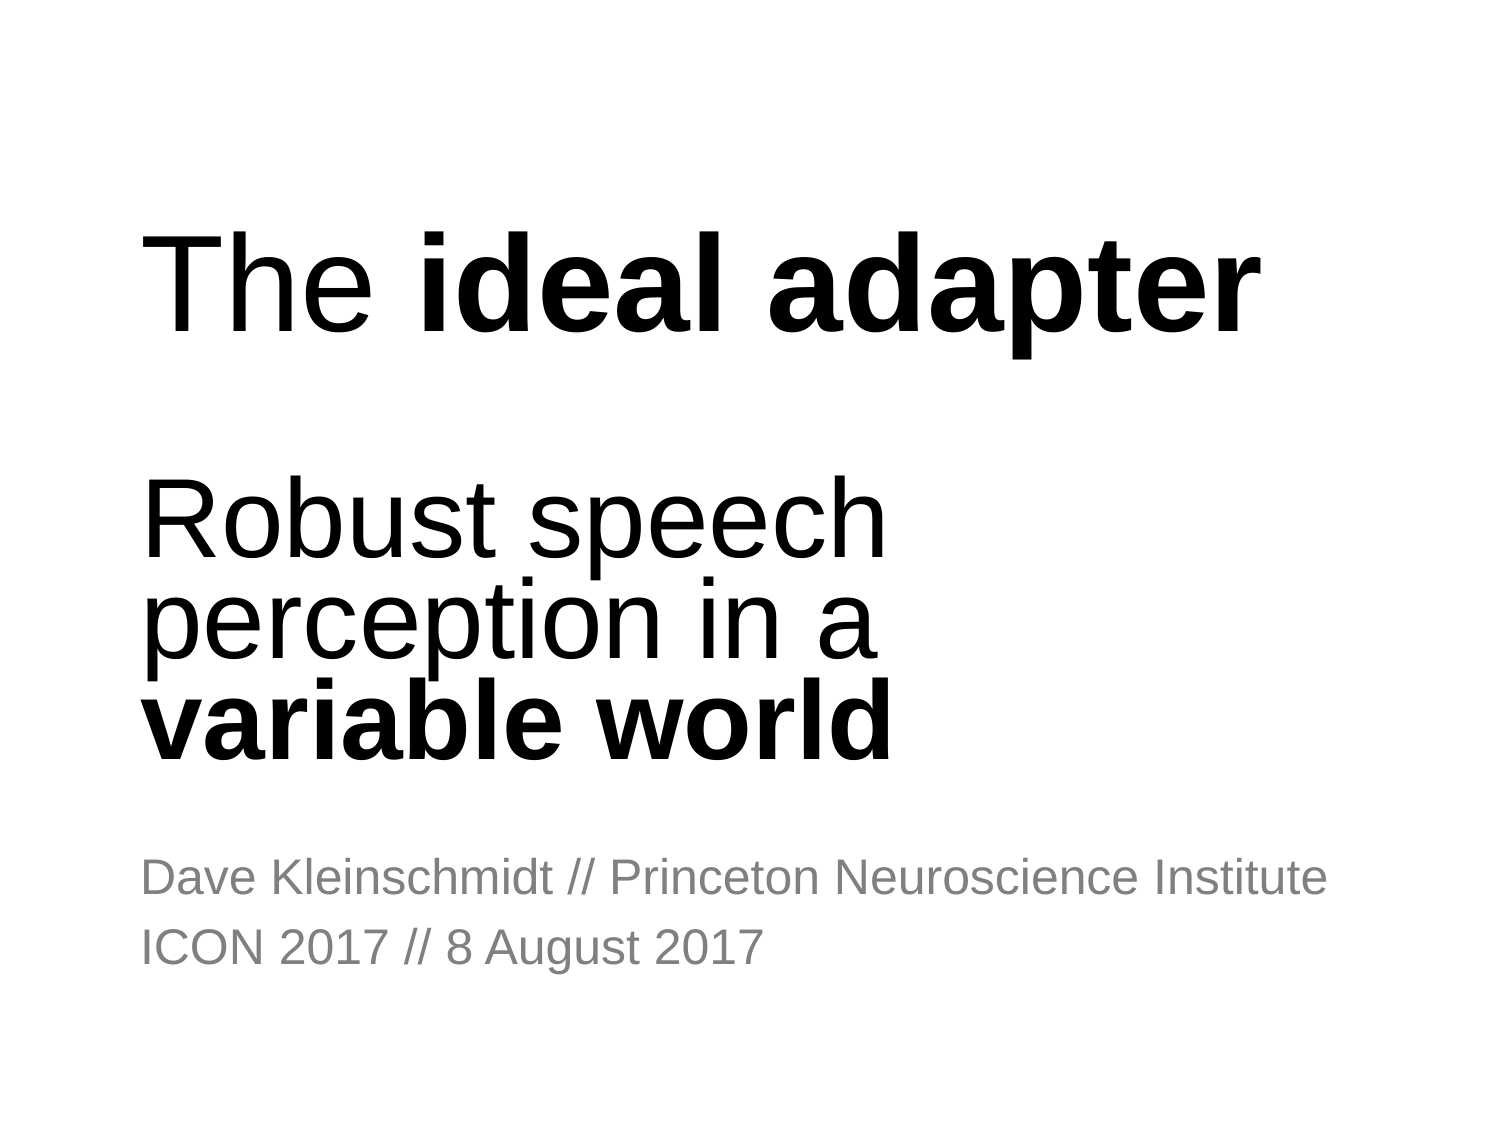

# The ideal adapter Robust speech perception in a variable world
Dave Kleinschmidt // Princeton Neuroscience Institute
ICON 2017 // 8 August 2017